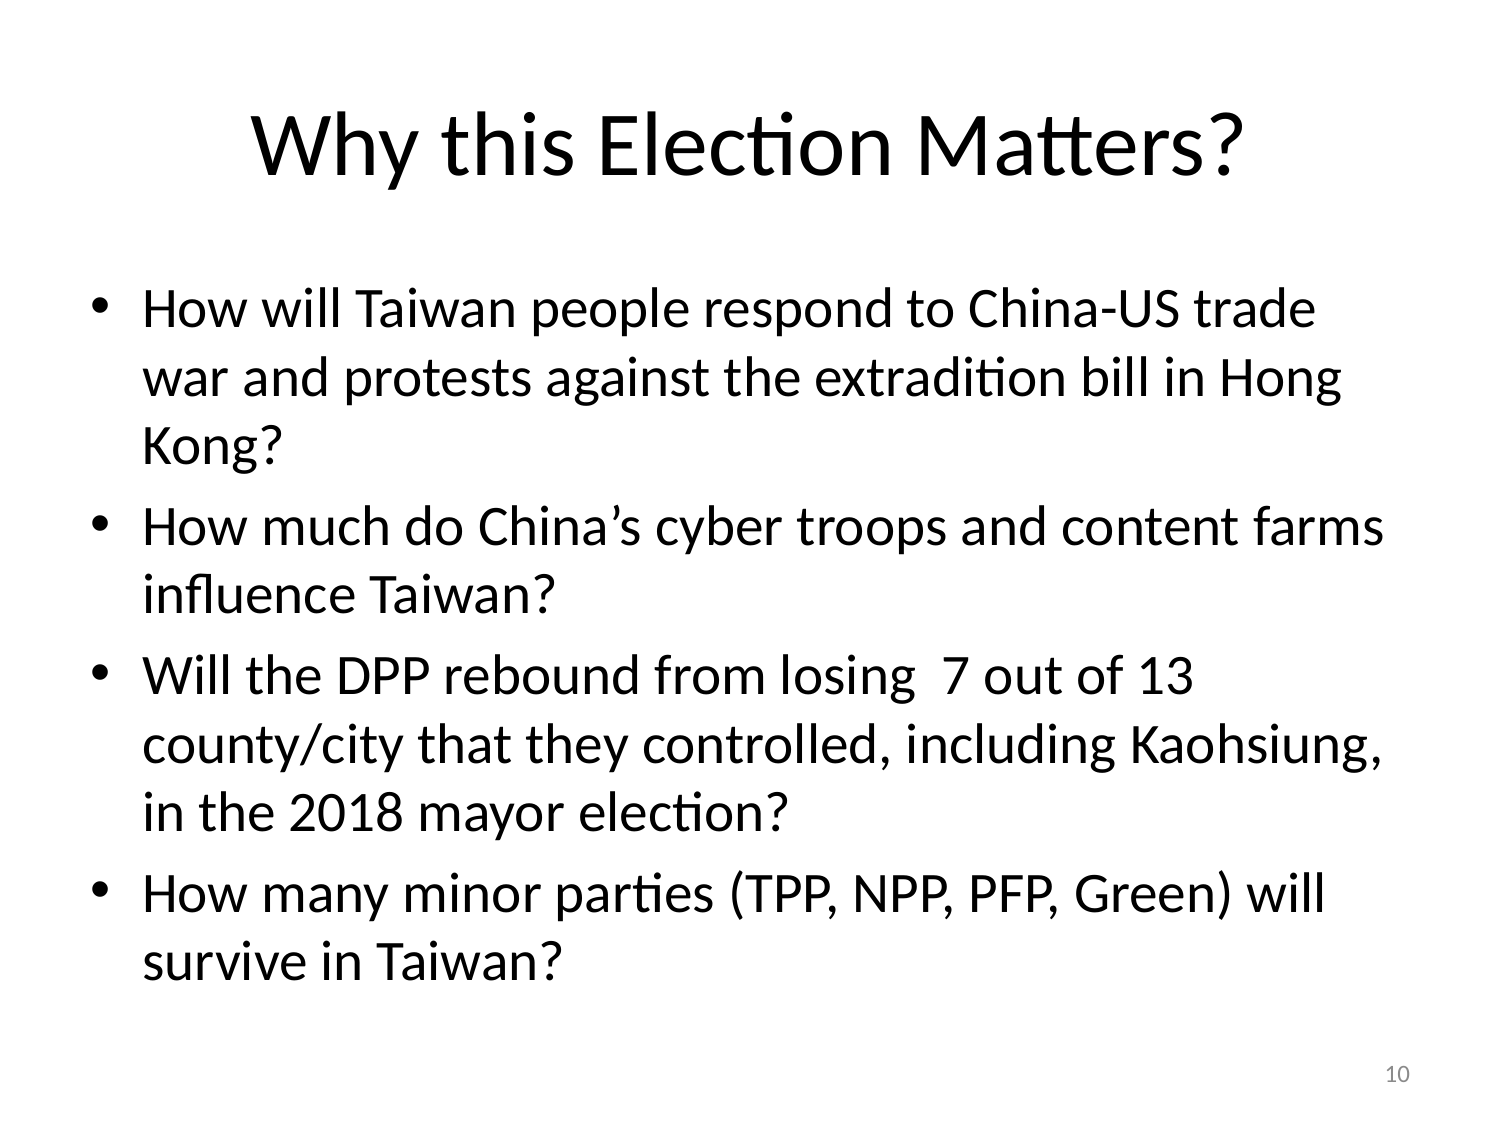

# Why this Election Matters?
How will Taiwan people respond to China-US trade war and protests against the extradition bill in Hong Kong?
How much do China’s cyber troops and content farms influence Taiwan?
Will the DPP rebound from losing  7 out of 13 county/city that they controlled, including Kaohsiung, in the 2018 mayor election?
How many minor parties (TPP, NPP, PFP, Green) will survive in Taiwan?
10